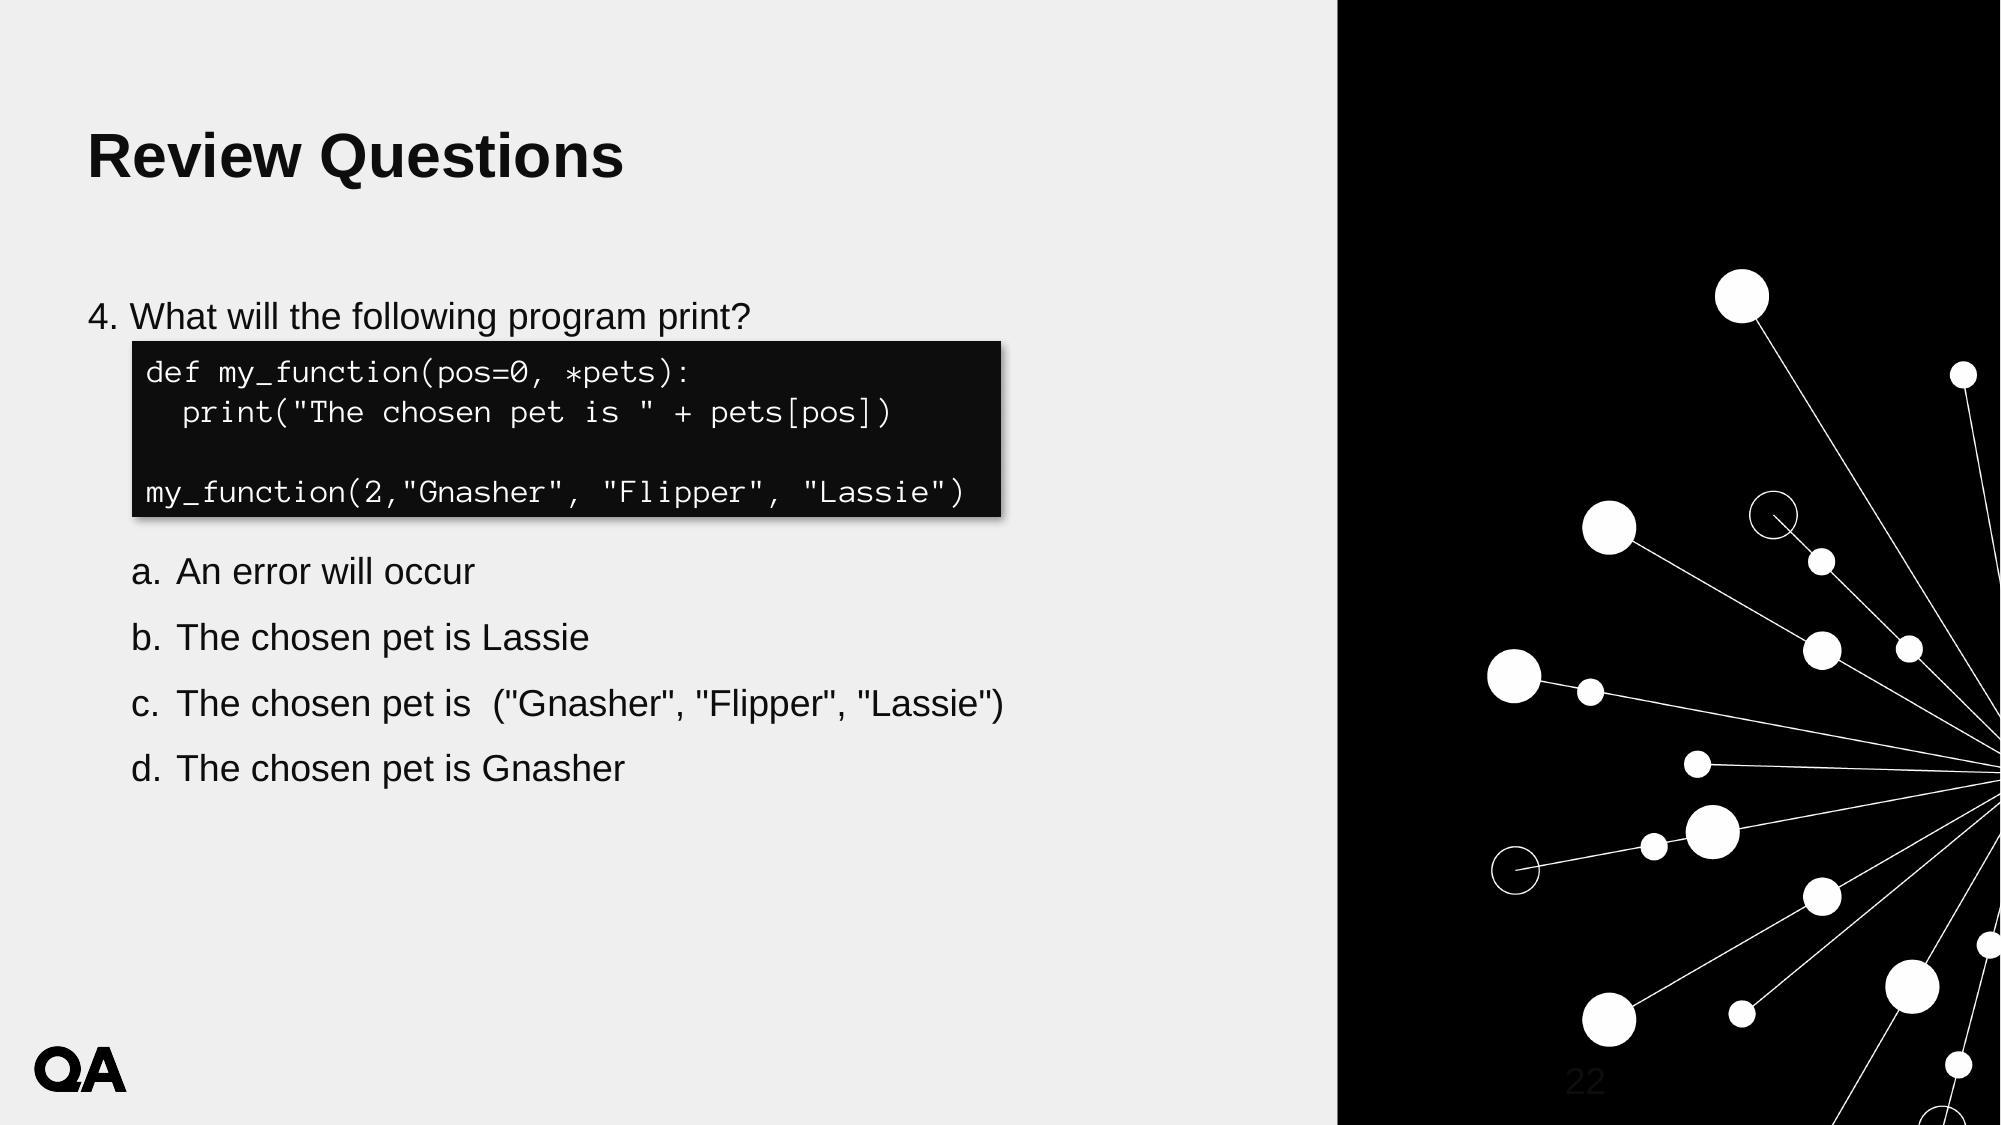

# Review Questions
4. What will the following program print?

An error will occur
The chosen pet is Lassie
The chosen pet is  ("Gnasher", "Flipper", "Lassie")
The chosen pet is Gnasher
def my_function(pos=0, *pets):
  print("The chosen pet is " + pets[pos])

my_function(2,"Gnasher", "Flipper", "Lassie")
22